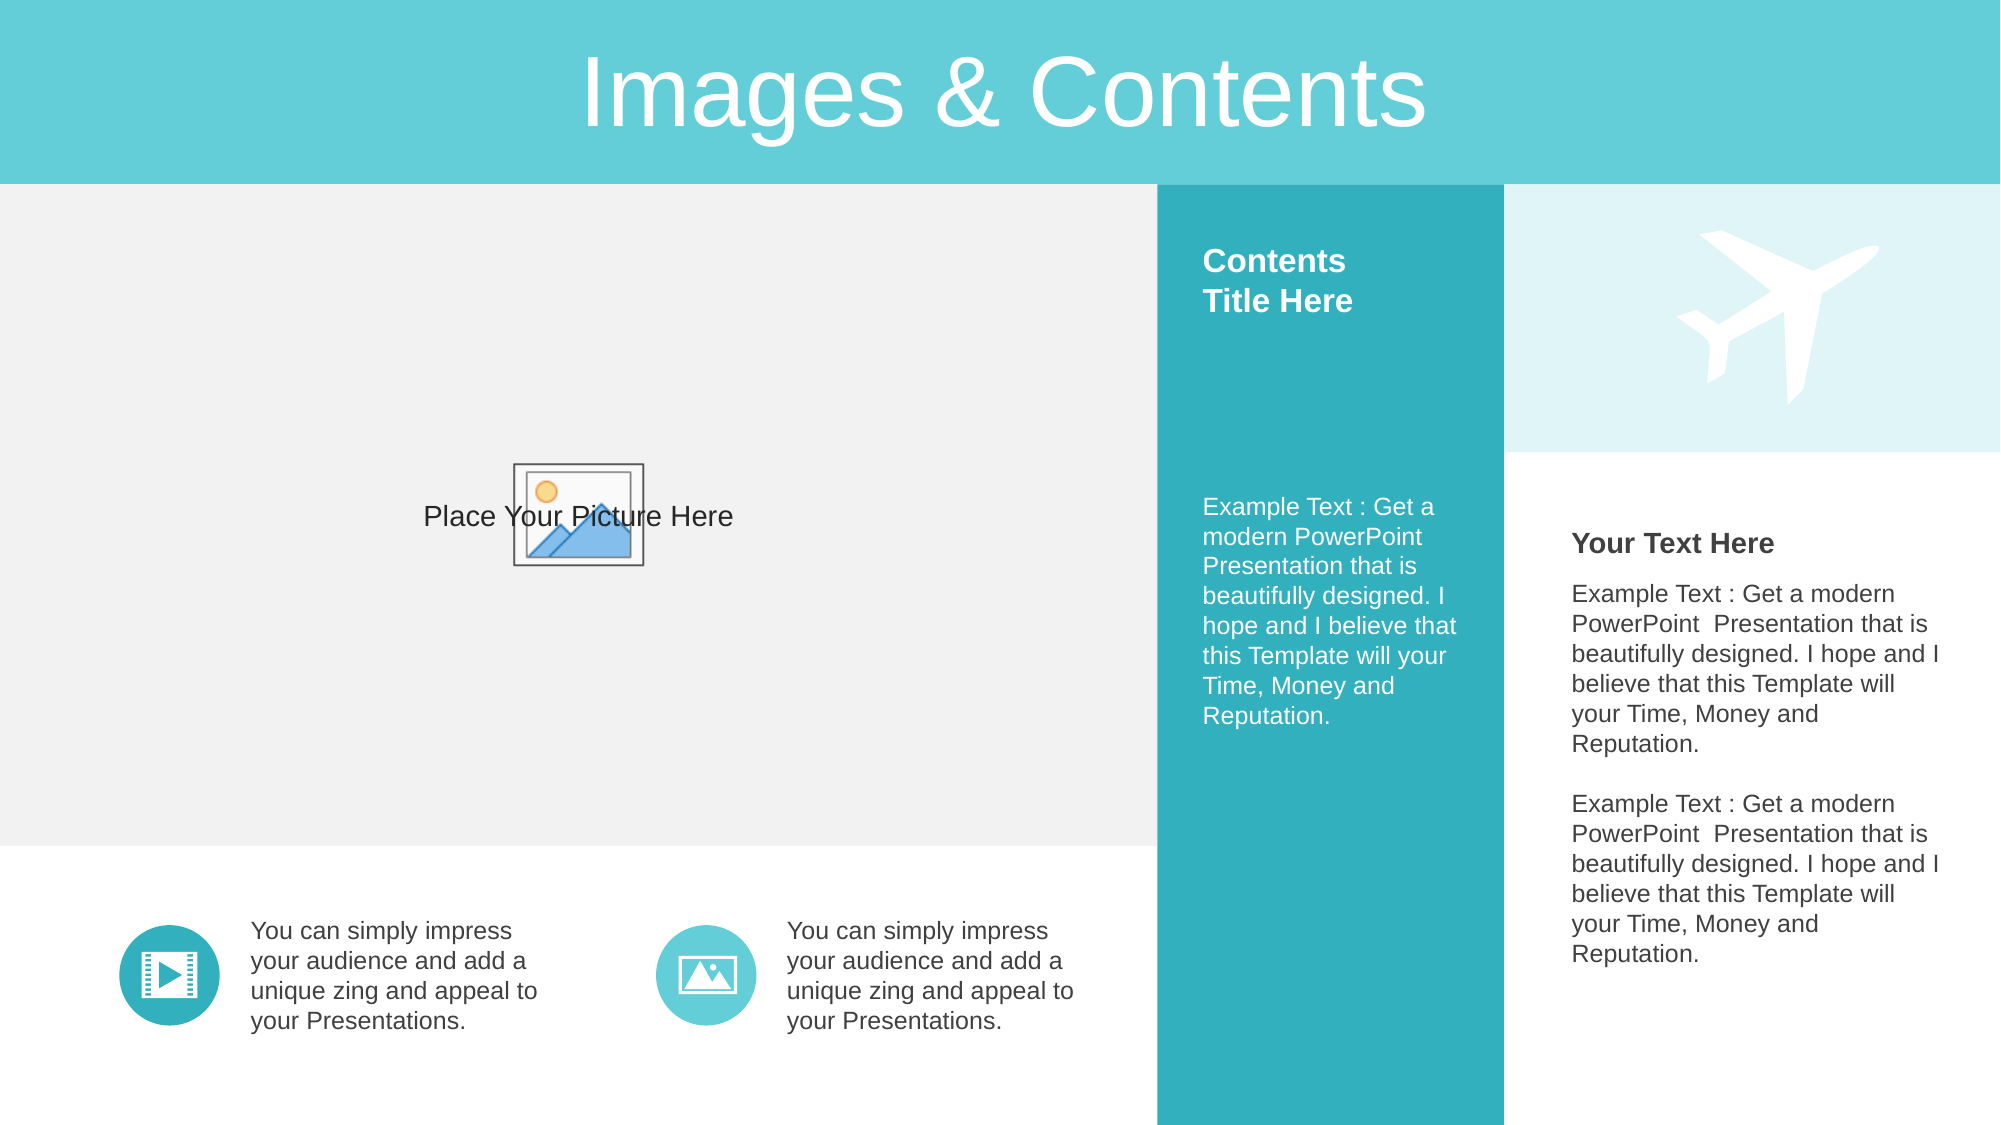

# Images & Contents

Contents
Title Here
Example Text : Get a modern PowerPoint  Presentation that is beautifully designed. I hope and I believe that this Template will your Time, Money and Reputation.
Your Text Here
Example Text : Get a modern PowerPoint  Presentation that is beautifully designed. I hope and I believe that this Template will your Time, Money and Reputation.

Example Text : Get a modern PowerPoint  Presentation that is beautifully designed. I hope and I believe that this Template will your Time, Money and Reputation.
You can simply impress your audience and add a unique zing and appeal to your Presentations.
You can simply impress your audience and add a unique zing and appeal to your Presentations.